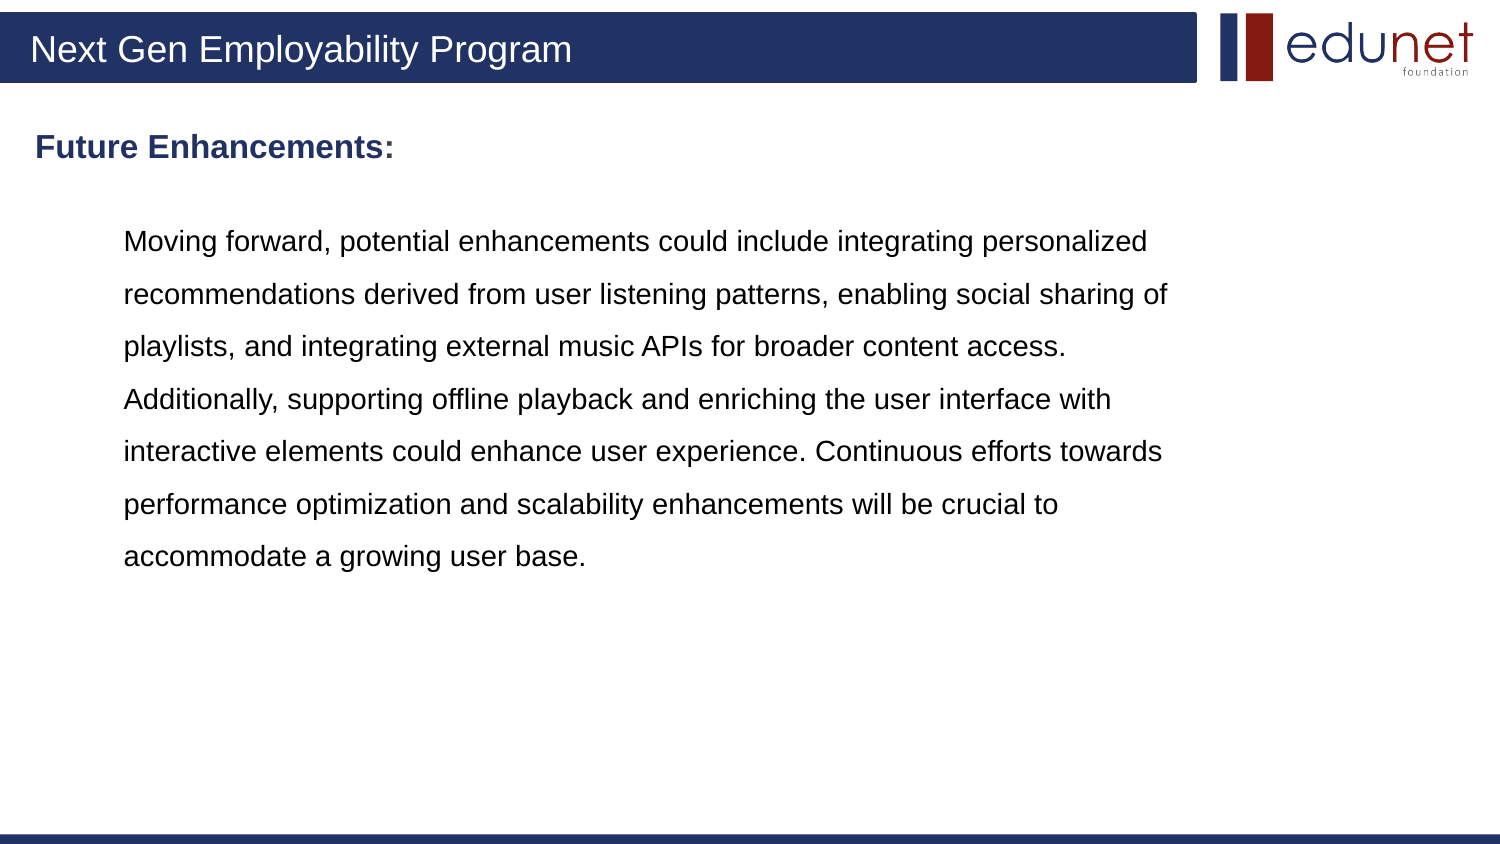

# Future Enhancements:

Moving forward, potential enhancements could include integrating personalized recommendations derived from user listening patterns, enabling social sharing of playlists, and integrating external music APIs for broader content access. Additionally, supporting offline playback and enriching the user interface with interactive elements could enhance user experience. Continuous efforts towards performance optimization and scalability enhancements will be crucial to accommodate a growing user base.